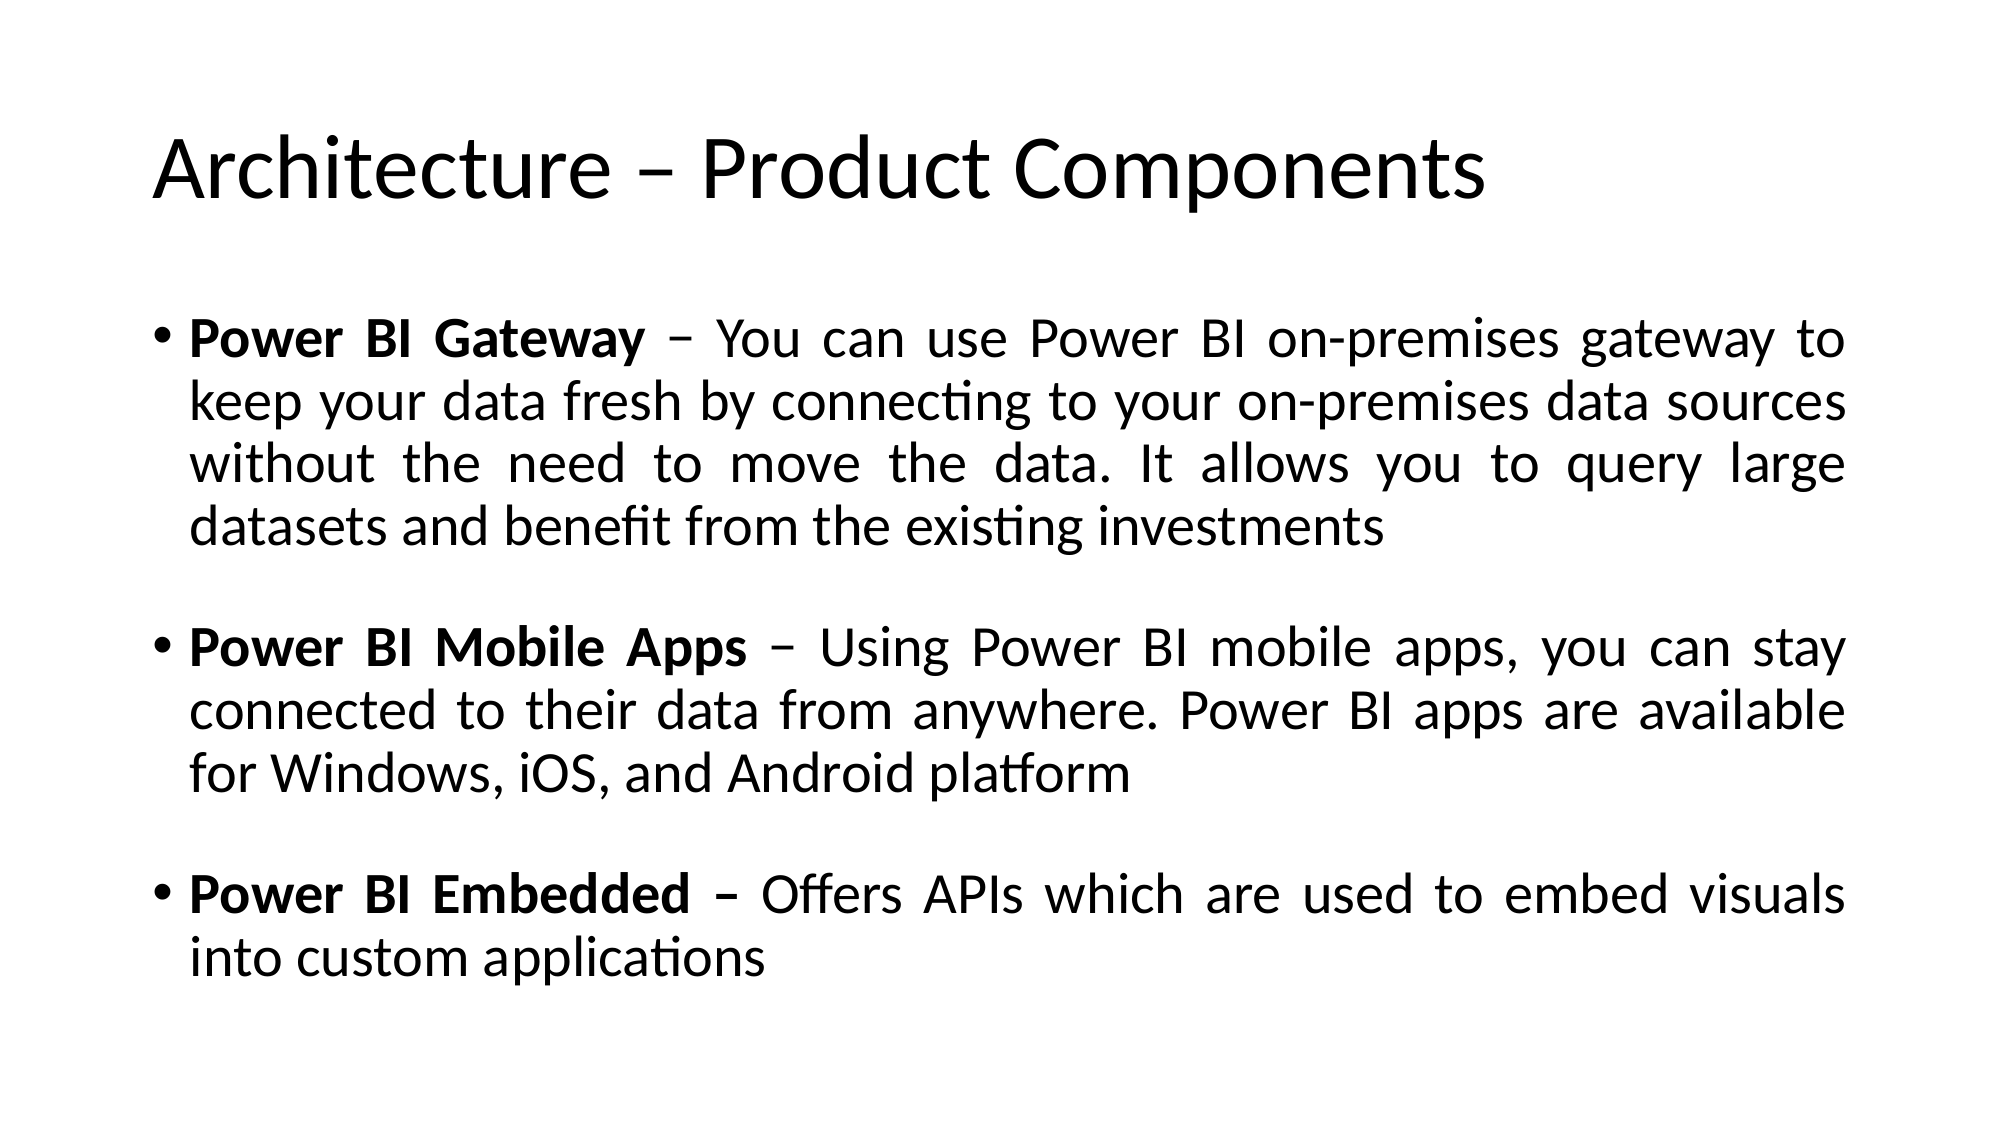

# Architecture – Product Components
Power BI Gateway − You can use Power BI on-premises gateway to keep your data fresh by connecting to your on-premises data sources without the need to move the data. It allows you to query large datasets and benefit from the existing investments
Power BI Mobile Apps − Using Power BI mobile apps, you can stay connected to their data from anywhere. Power BI apps are available for Windows, iOS, and Android platform
Power BI Embedded – Offers APIs which are used to embed visuals into custom applications